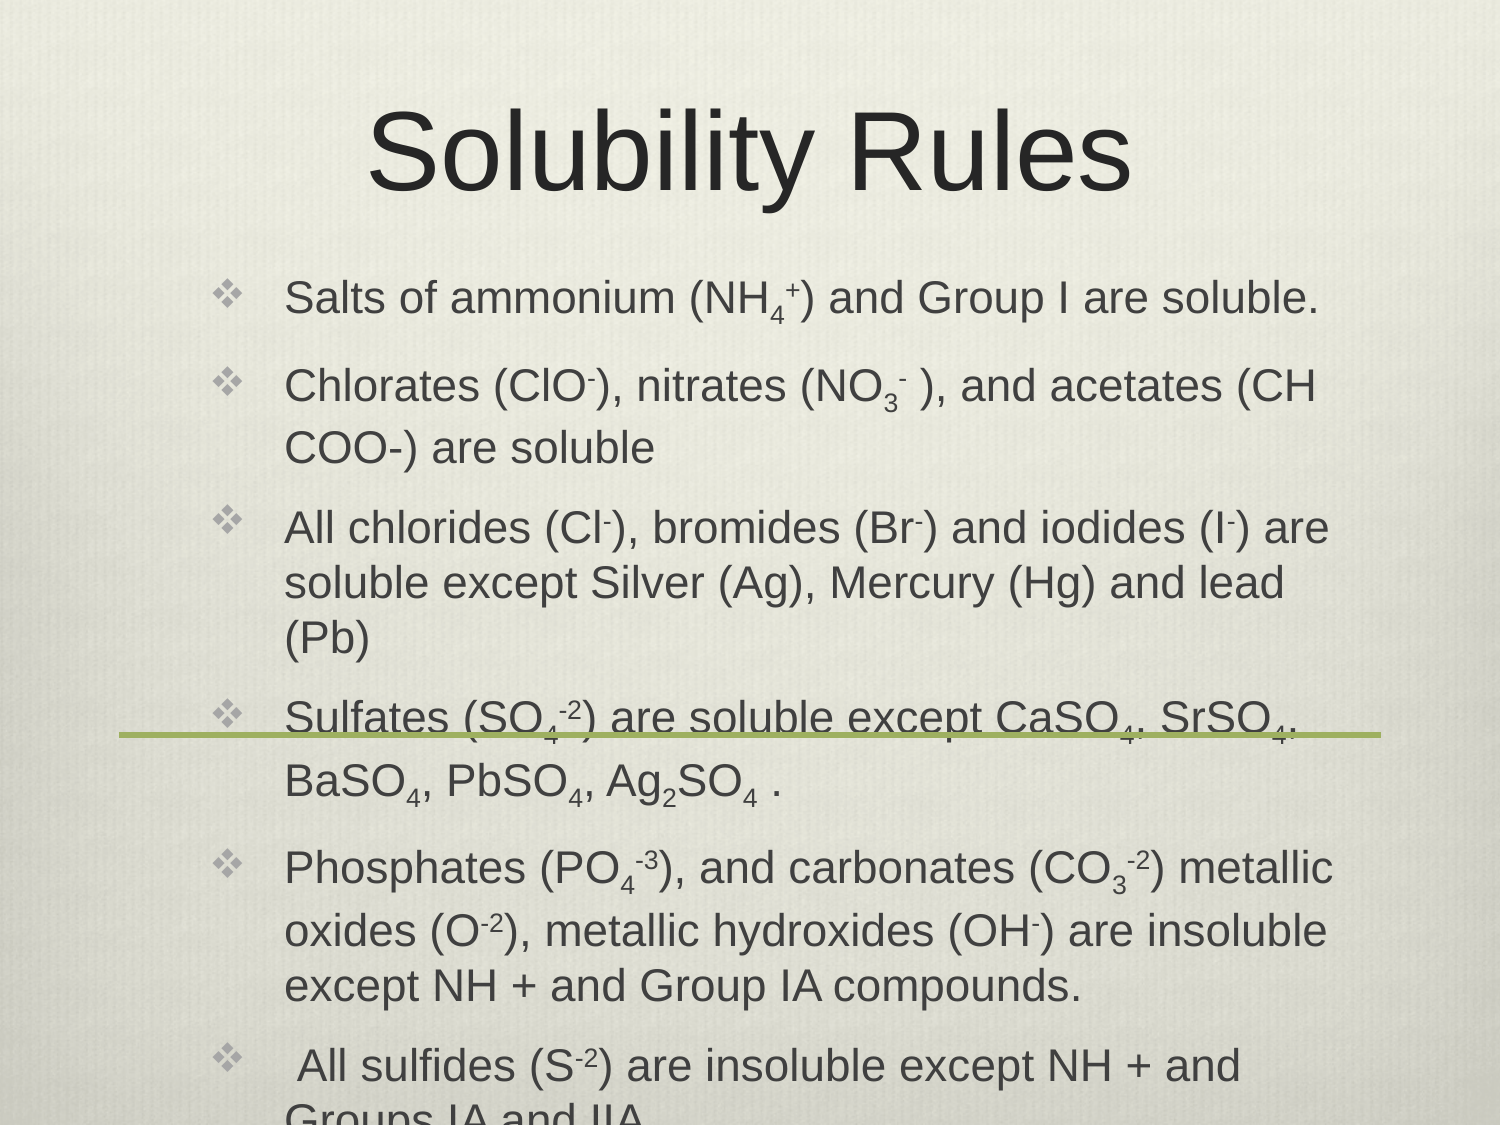

# Solubility Rules
Salts of ammonium (NH4+) and Group I are soluble.
Chlorates (ClO-), nitrates (NO3- ), and acetates (CH COO-) are soluble
All chlorides (Cl-), bromides (Br-) and iodides (I-) are soluble except Silver (Ag), Mercury (Hg) and lead (Pb)
Sulfates (SO4-2) are soluble except CaSO4, SrSO4, BaSO4, PbSO4, Ag2SO4 .
Phosphates (PO4-3), and carbonates (CO3-2) metallic oxides (O-2), metallic hydroxides (OH-) are insoluble except NH + and Group IA compounds.
 All sulfides (S-2) are insoluble except NH + and Groups IA and IIA.